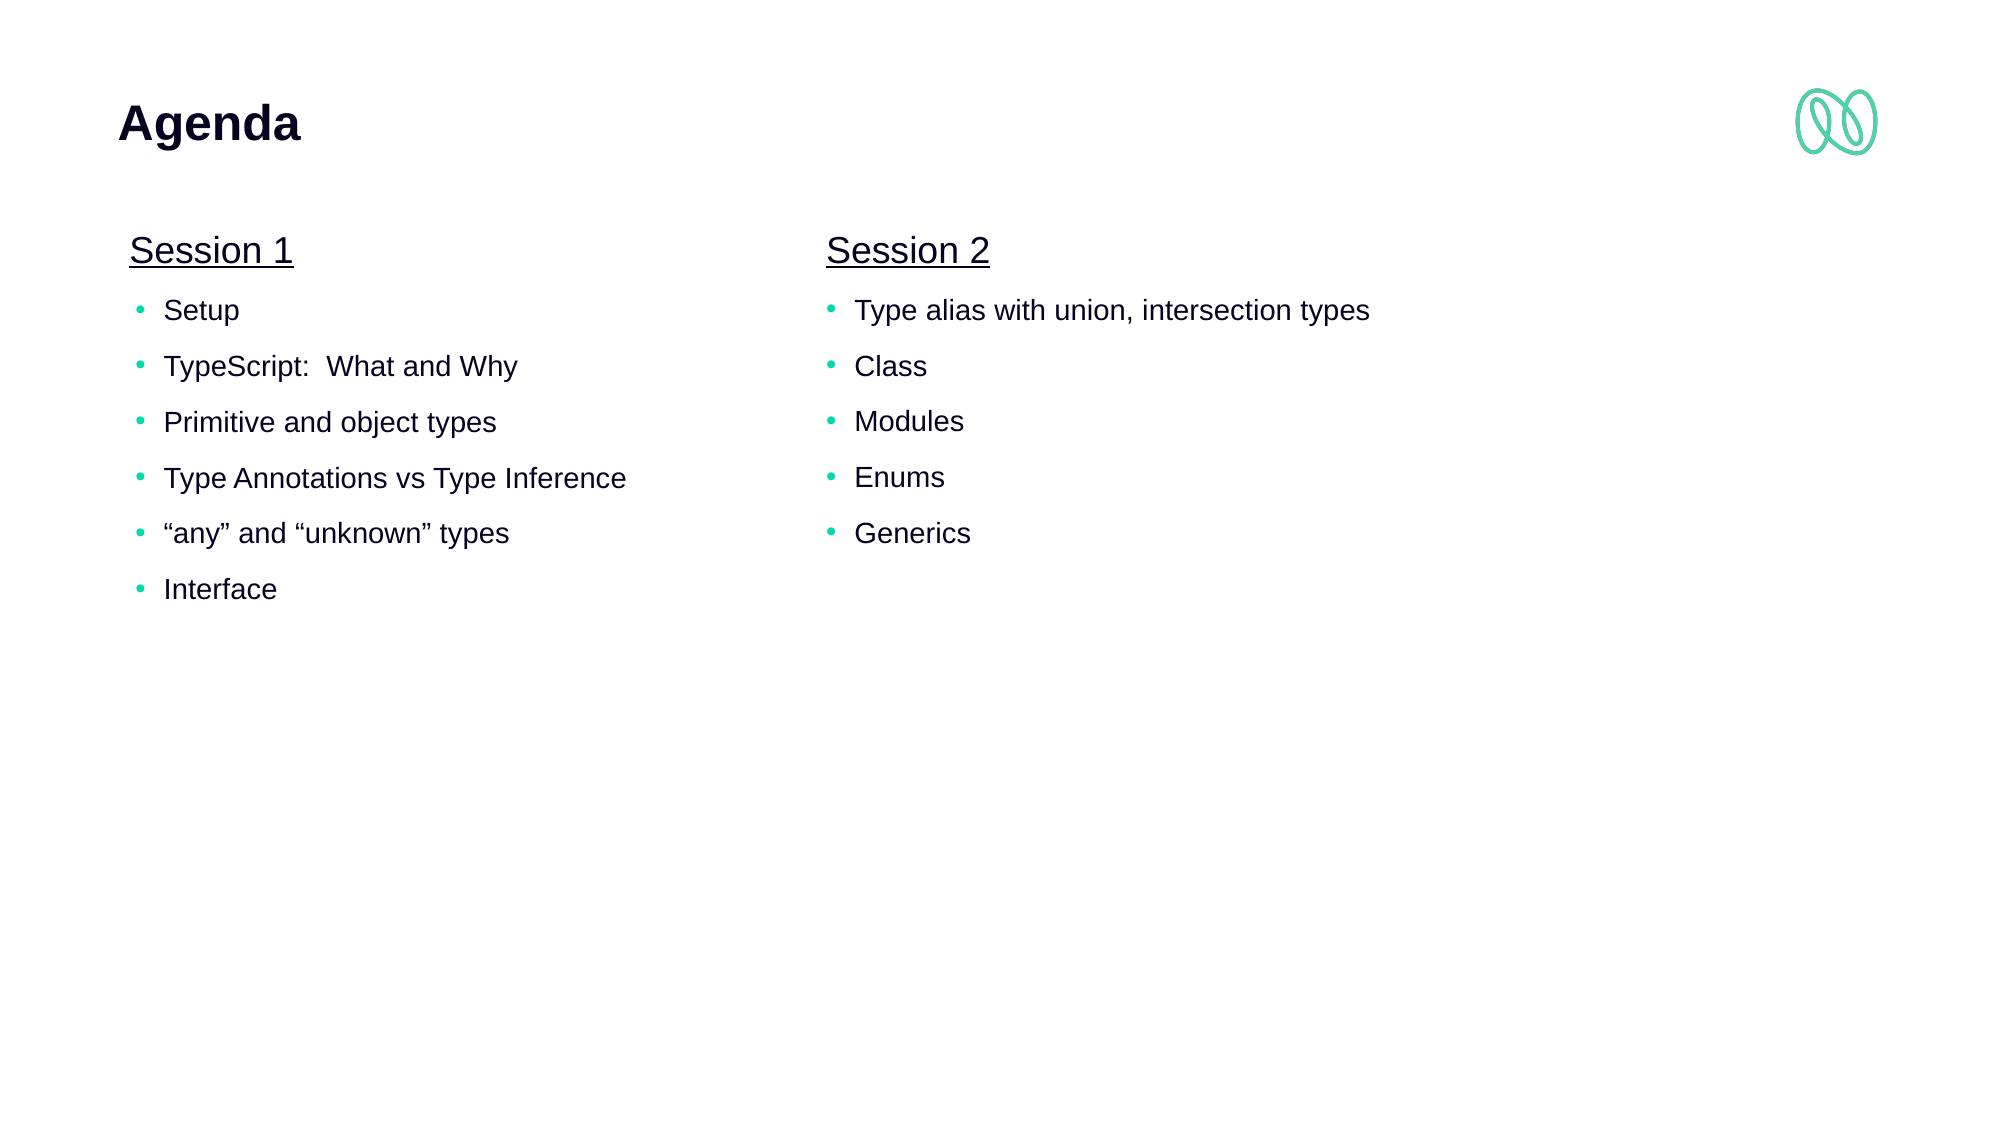

# Agenda
Session 1
Session 2
Type alias with union, intersection types
Class
Modules
Enums
Generics
Setup
TypeScript:  What and Why
Primitive and object types
Type Annotations vs Type Inference
“any” and “unknown” types
Interface